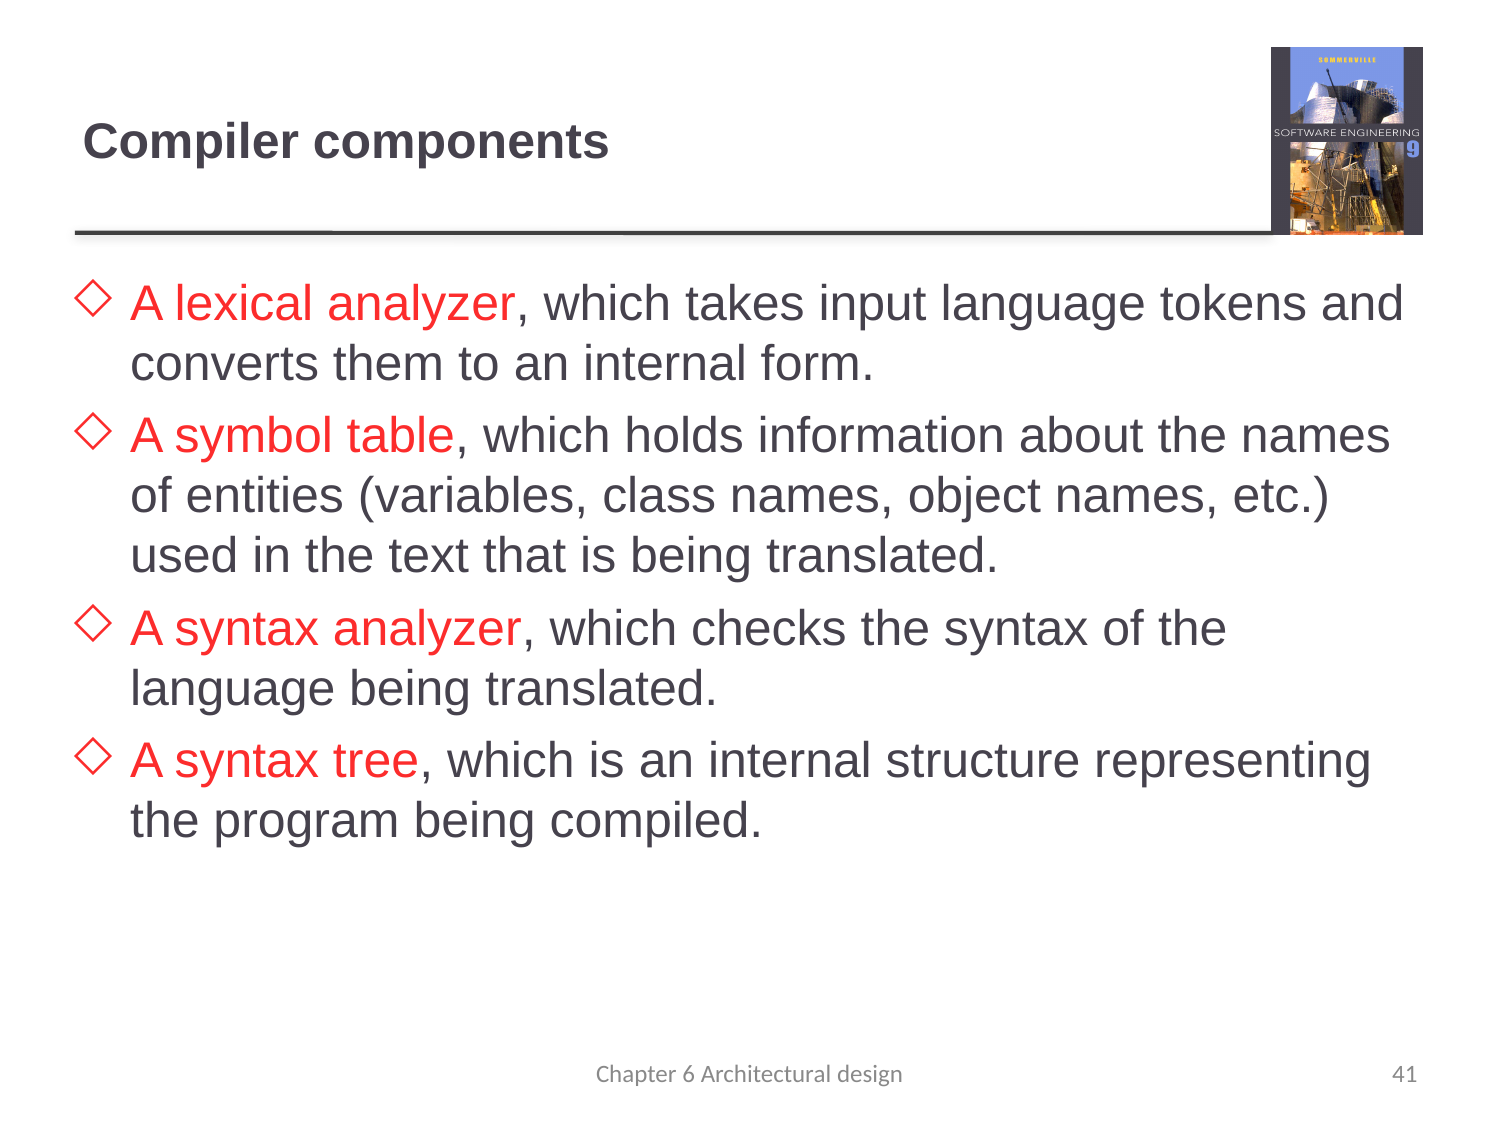

Compiler components
A lexical analyzer, which takes input language tokens and converts them to an internal form.
A symbol table, which holds information about the names of entities (variables, class names, object names, etc.) used in the text that is being translated.
A syntax analyzer, which checks the syntax of the language being translated.
A syntax tree, which is an internal structure representing the program being compiled.
Chapter 6 Architectural design
41